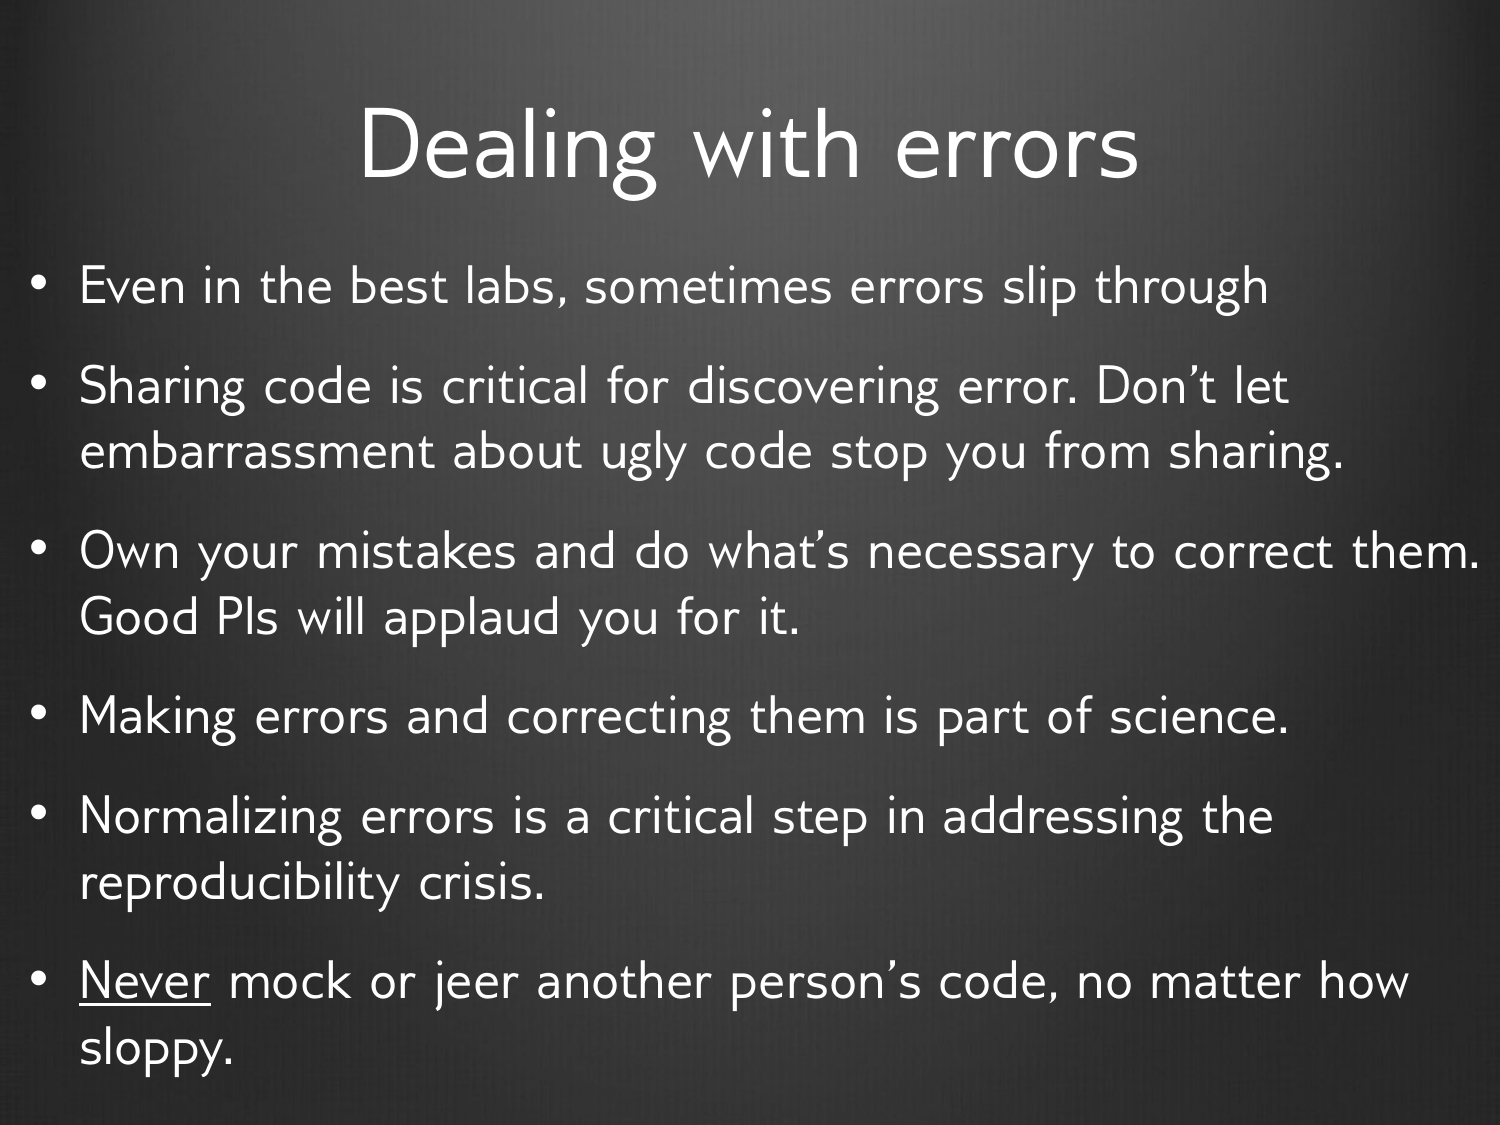

# Dealing with errors
Even in the best labs, sometimes errors slip through
Sharing code is critical for discovering error. Don’t let  embarrassment about ugly code stop you from sharing.
Own your mistakes and do what’s necessary to correct them. Good PIs will applaud you for it.
Making errors and correcting them is part of science.
Normalizing errors is a critical step in addressing the reproducibility crisis.
Never mock or jeer another person’s code, no matter how sloppy.